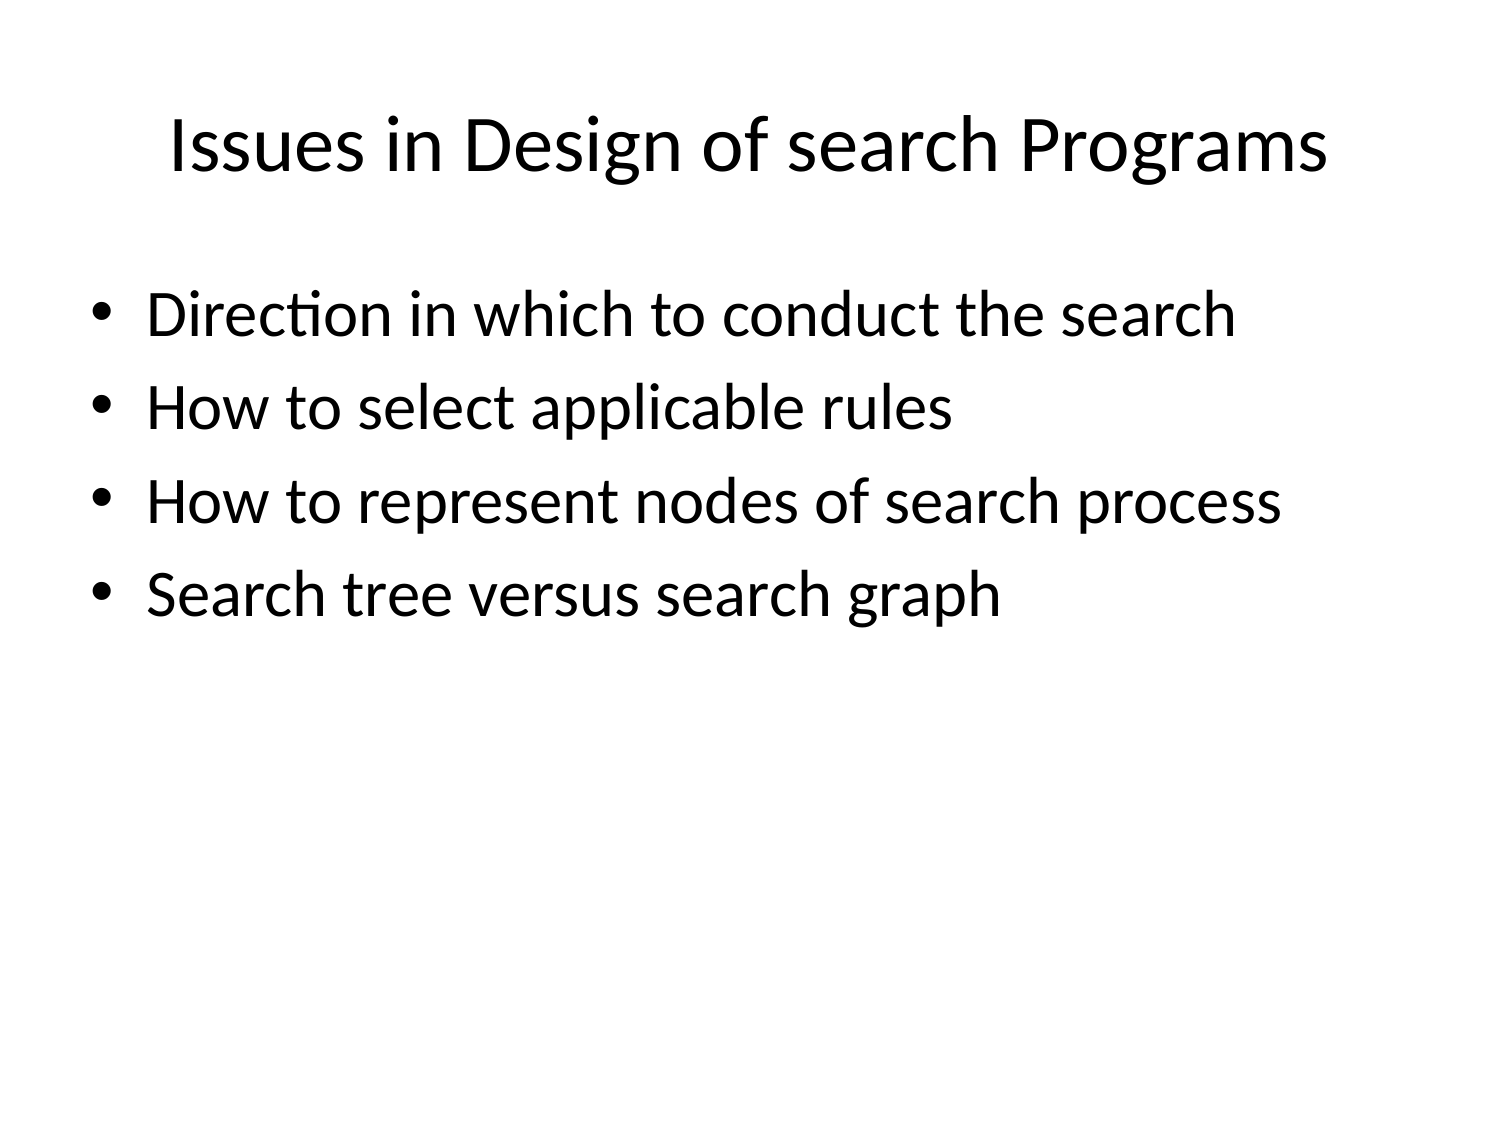

# Issues in Design of search Programs
Direction in which to conduct the search
How to select applicable rules
How to represent nodes of search process
Search tree versus search graph